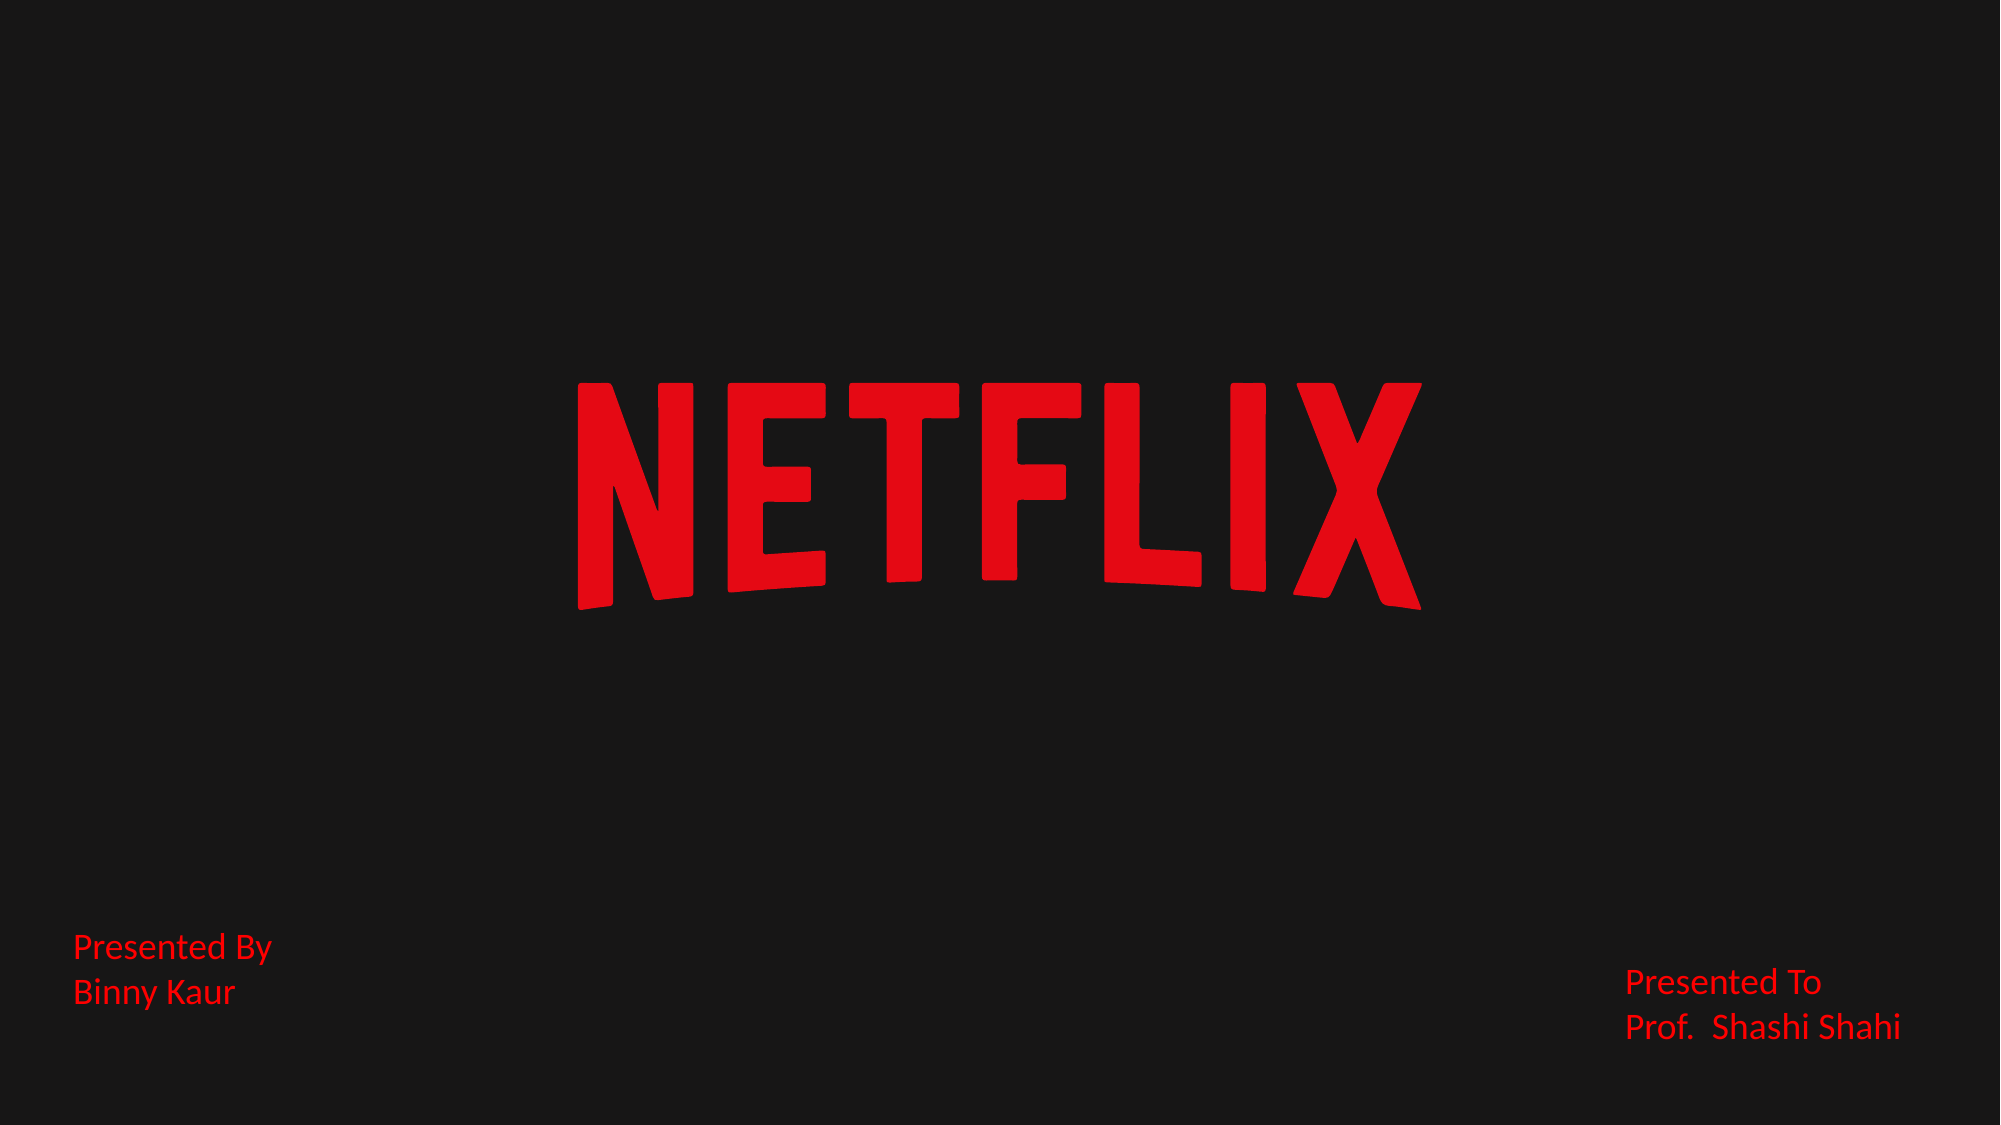

Presented By
Binny Kaur

Presented To
Prof.  Shashi Shahi